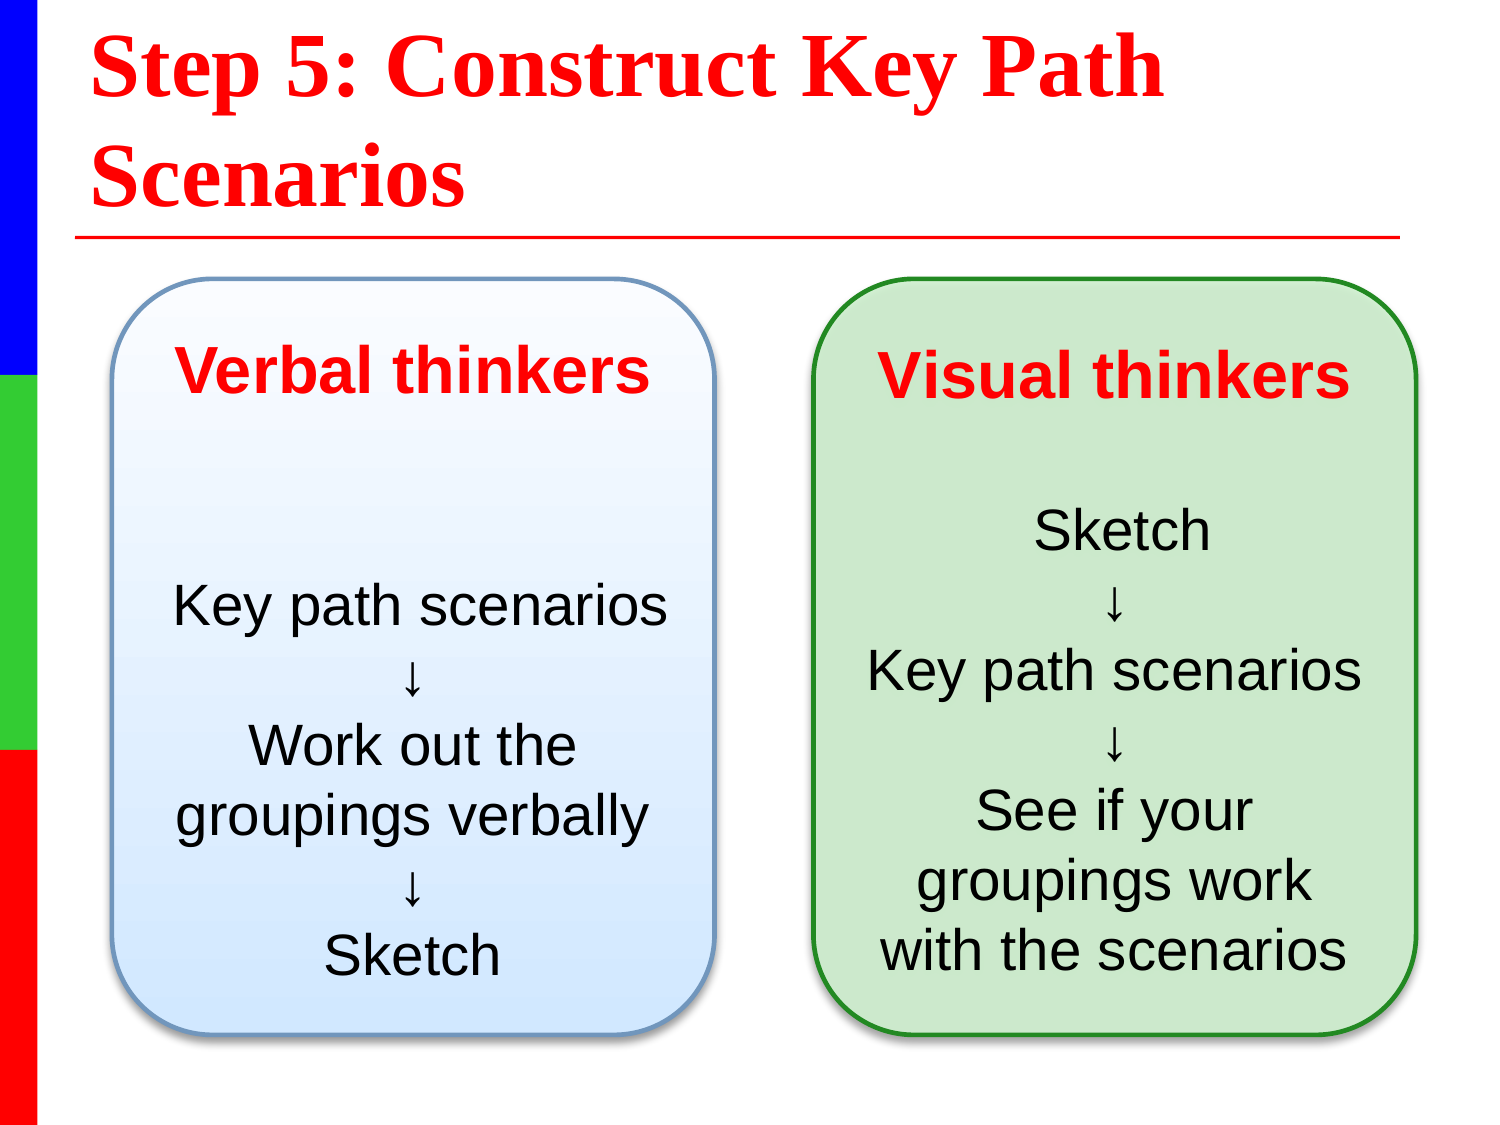

# Step 5: Construct Key Path Scenarios
Verbal thinkers

 Key path scenarios
↓
Work out the groupings verbally
↓
Sketch
Visual thinkers

 Sketch
↓
Key path scenarios
↓
See if your groupings work with the scenarios